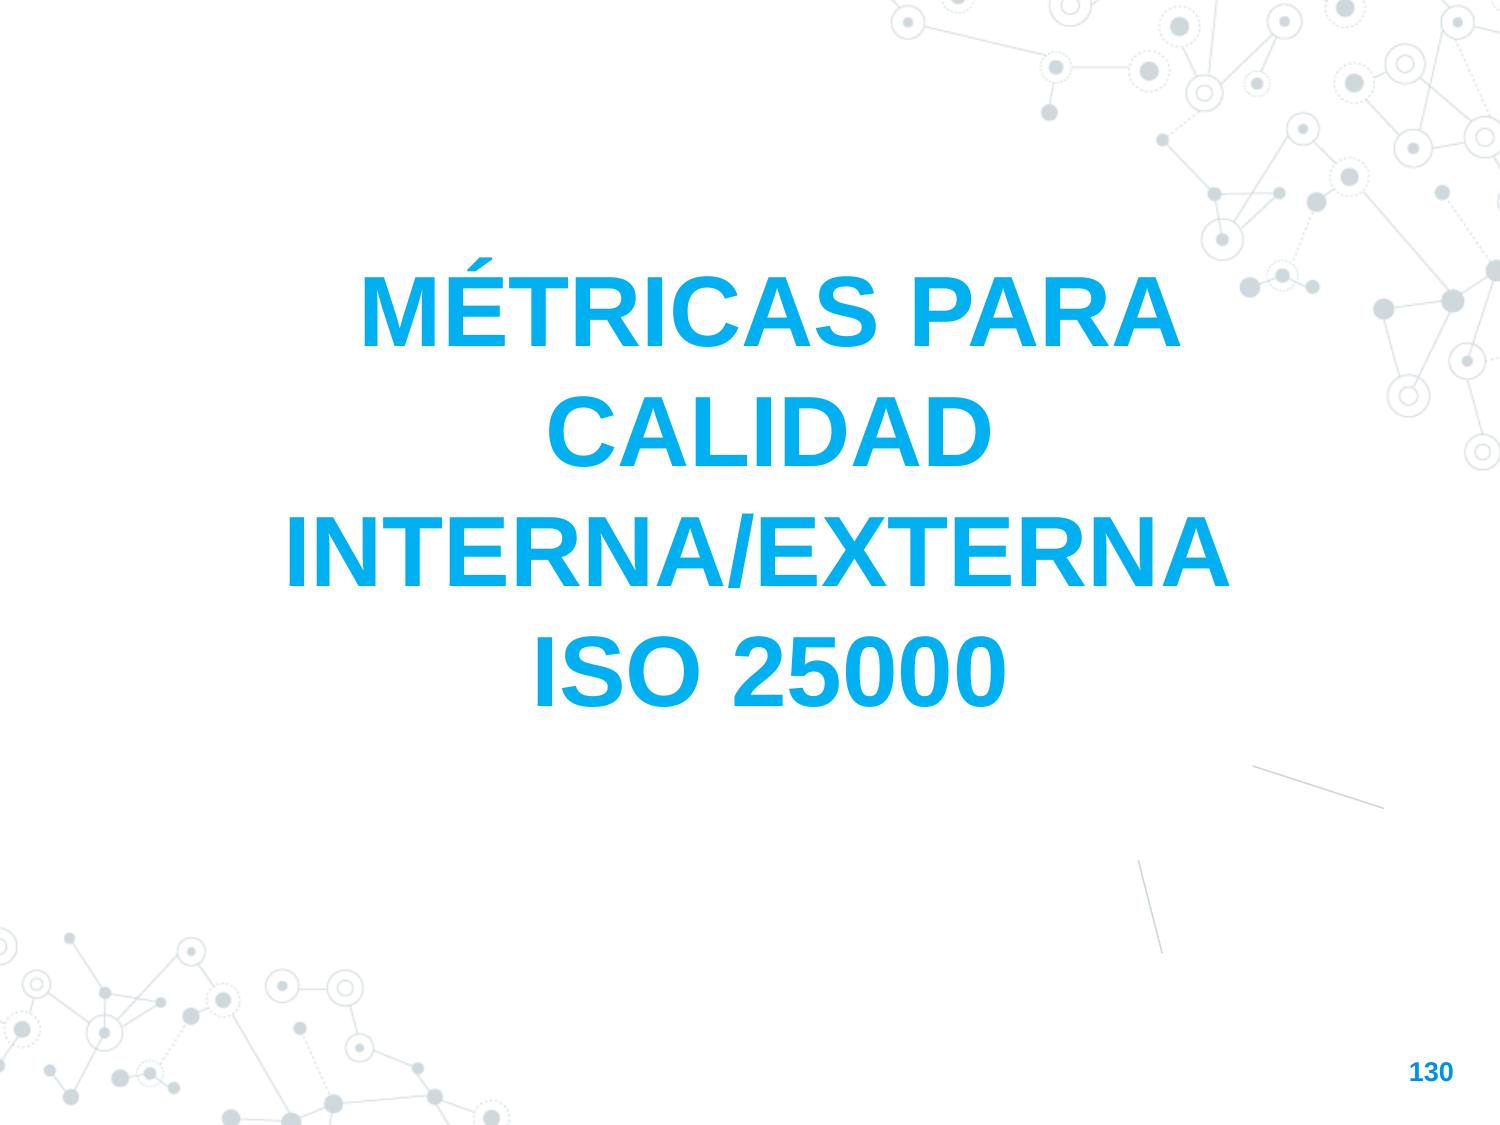

MÉTRICAS PARA CALIDAD INTERNA/EXTERNA
ISO 25000
130